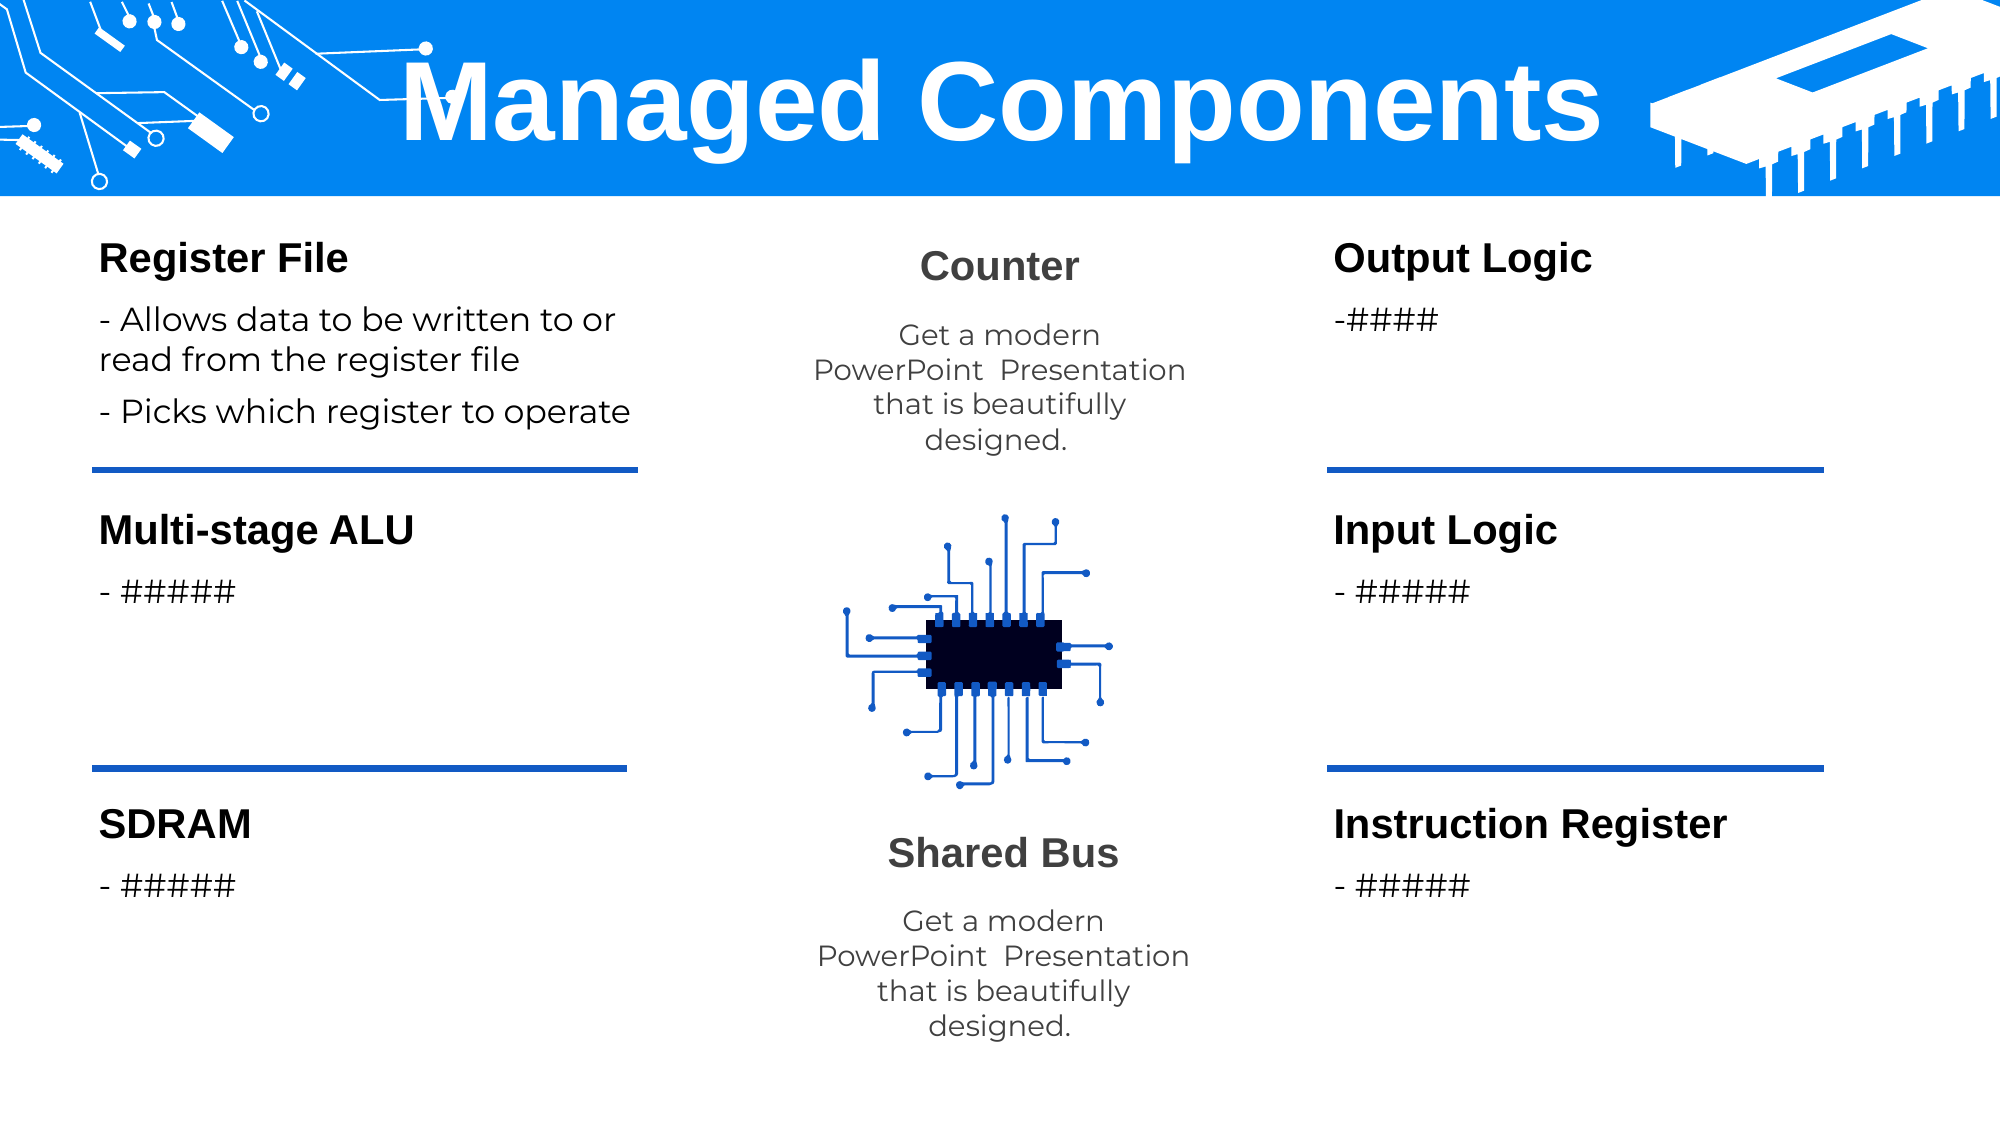

Managed Components
Register File
Output Logic
Counter
- Allows data to be written to or read from the register file
- Picks which register to operate
-####
Get a modern PowerPoint  Presentation that is beautifully designed.
Multi-stage ALU
Input Logic

- #####
- #####
SDRAM
Instruction Register
Shared Bus
- #####
- #####
Get a modern PowerPoint  Presentation that is beautifully designed.